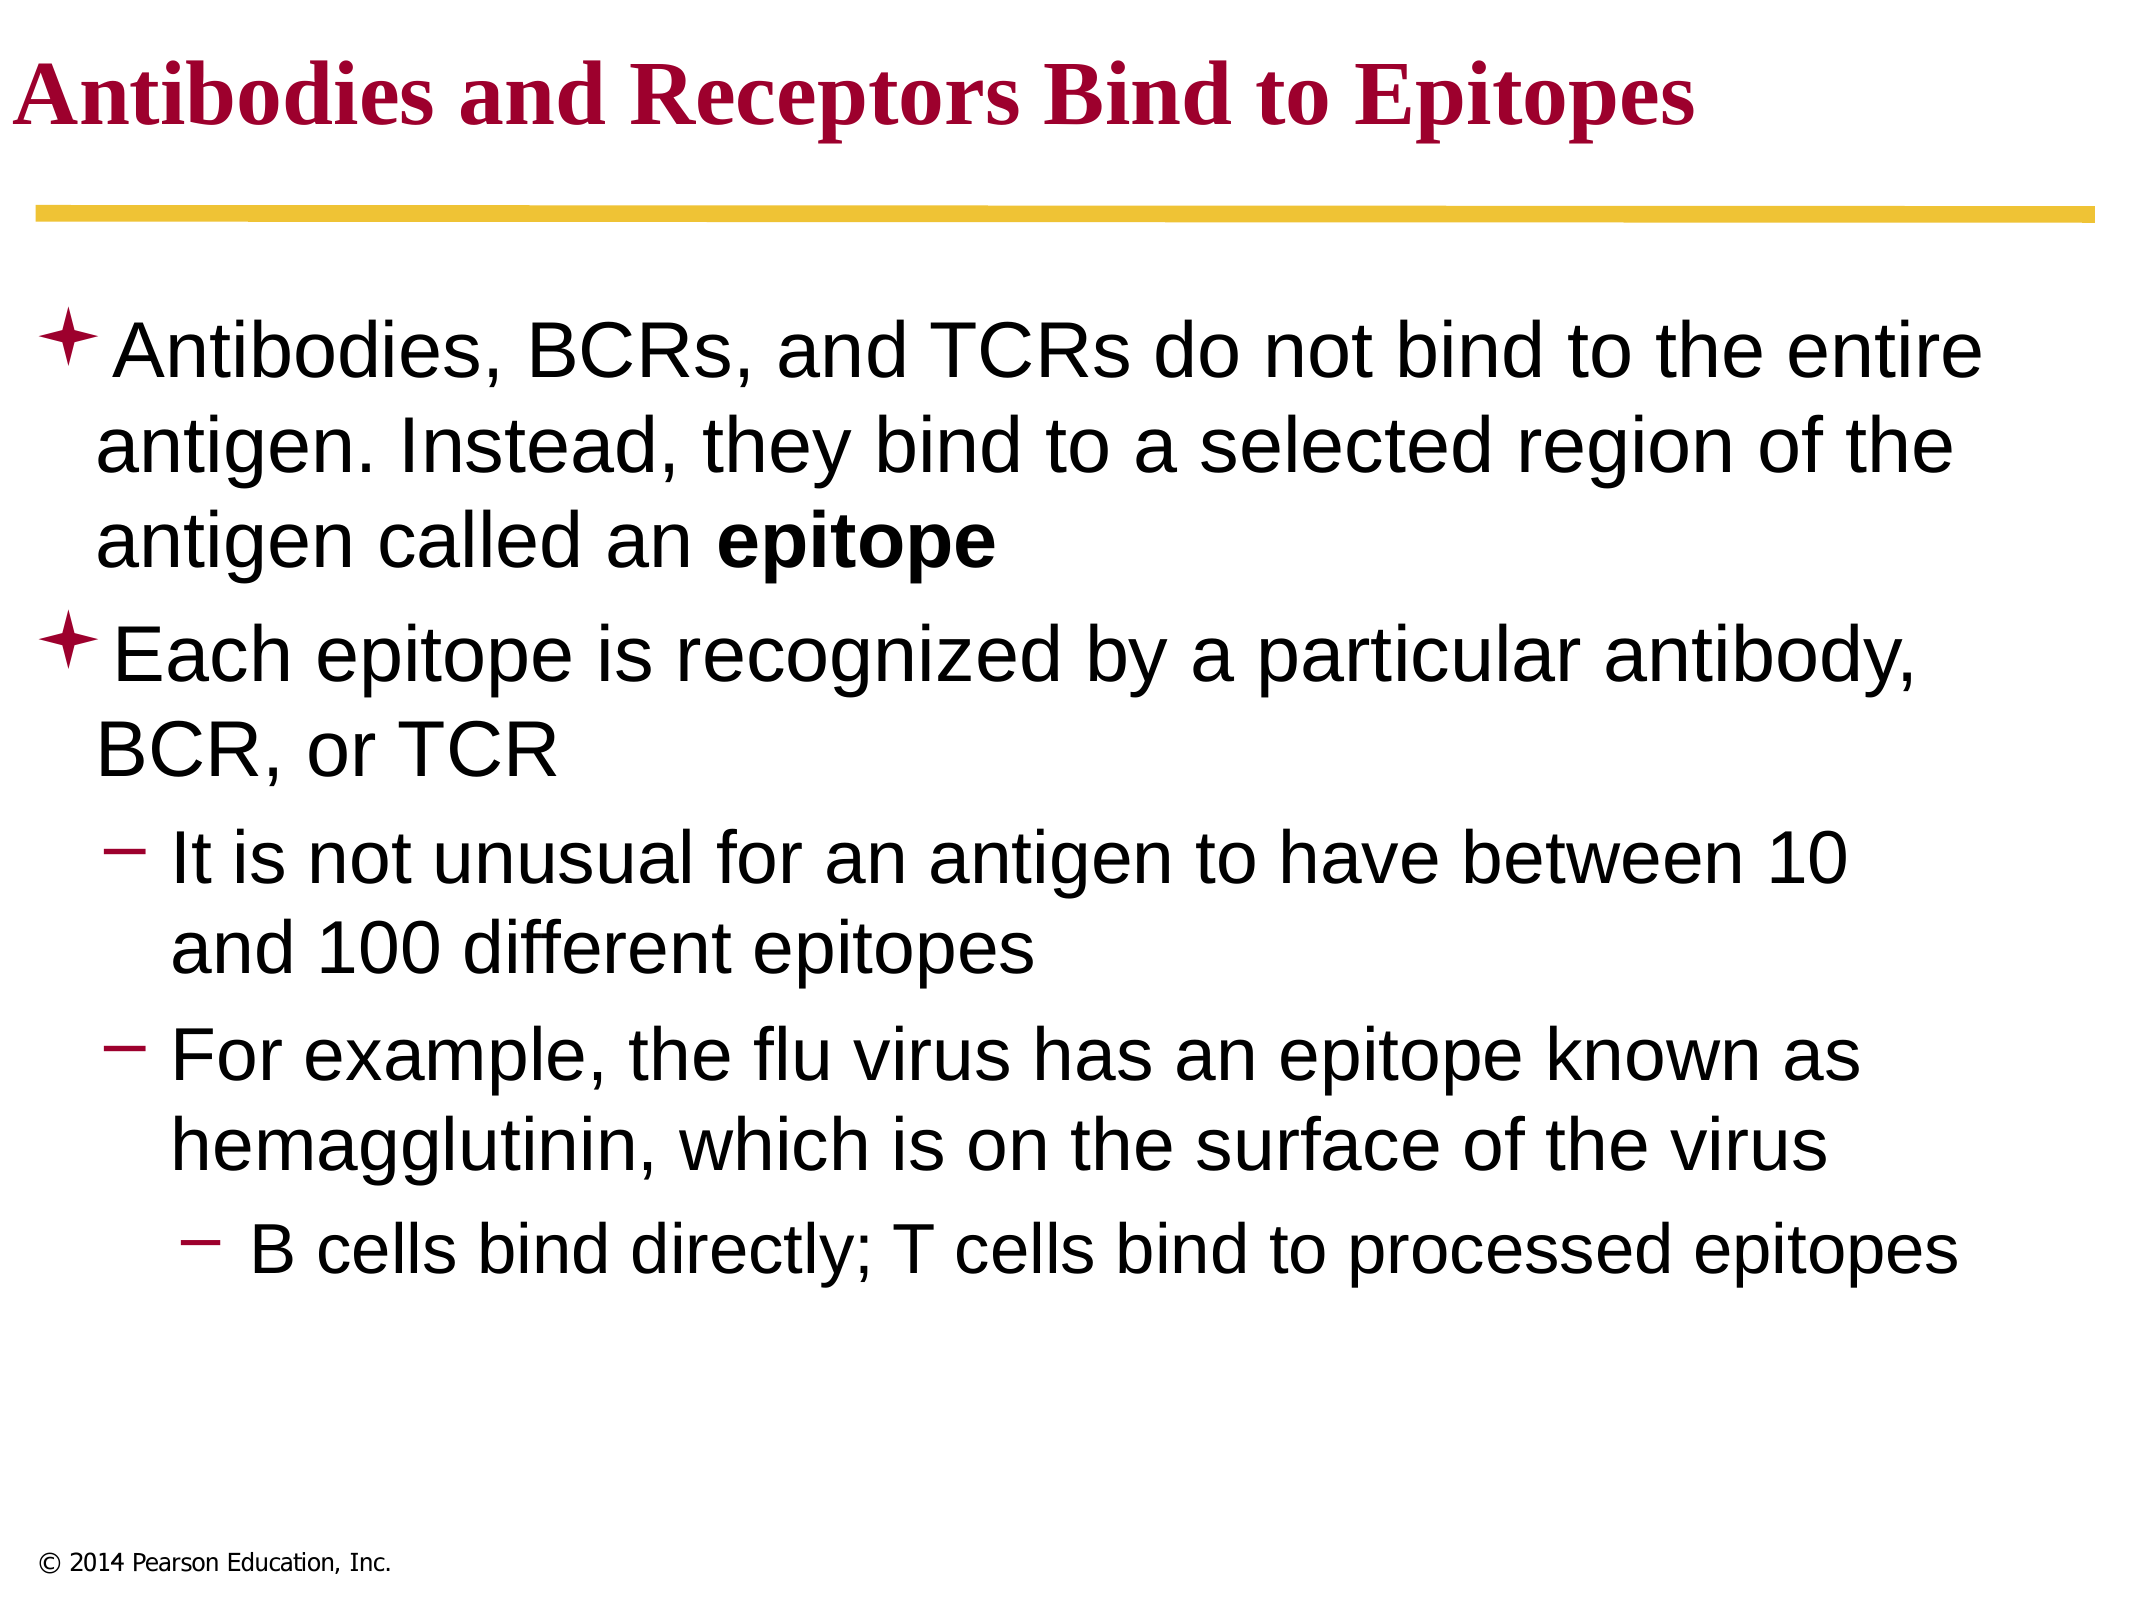

Antibodies and Receptors Bind to Epitopes

Antibodies, BCRs, and TCRs do not bind to the entire antigen. Instead, they bind to a selected region of the antigen called an epitope
Each epitope is recognized by a particular antibody, BCR, or TCR
It is not unusual for an antigen to have between 10
and 100 different epitopes
For example, the flu virus has an epitope known as hemagglutinin, which is on the surface of the virus
B cells bind directly; T cells bind to processed epitopes